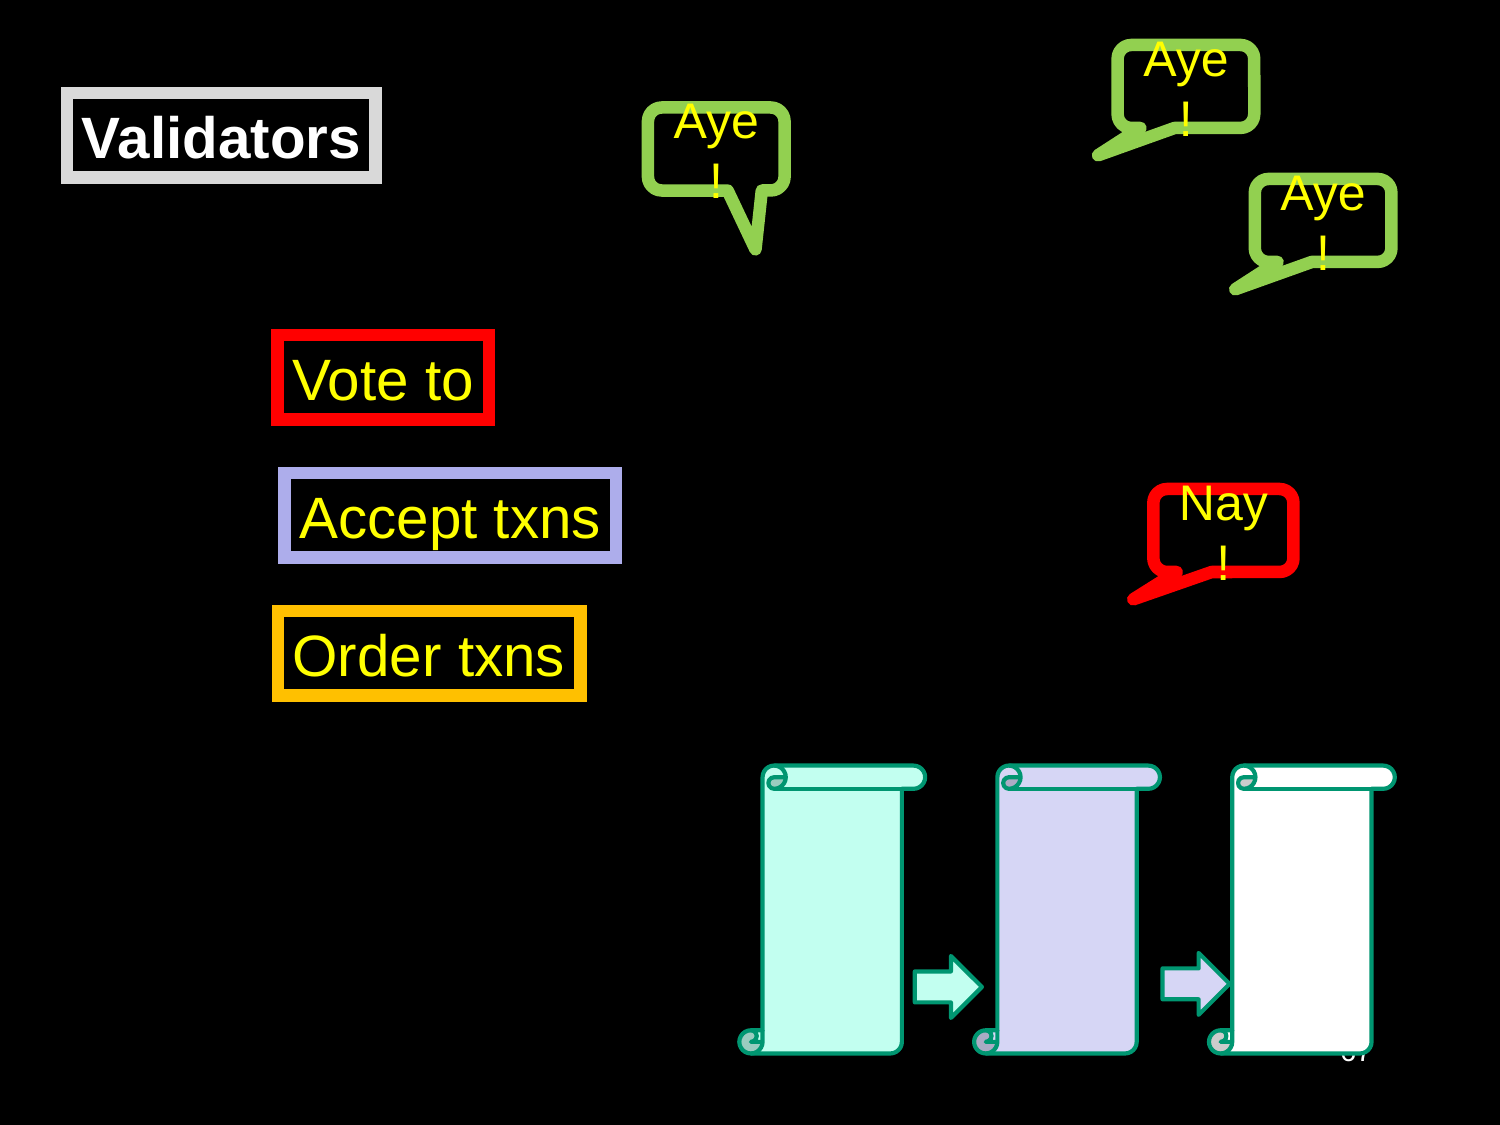

Aye!
Aye!
Aye!
Nay!
Validators

Vote to
Accept txns

Order txns

67